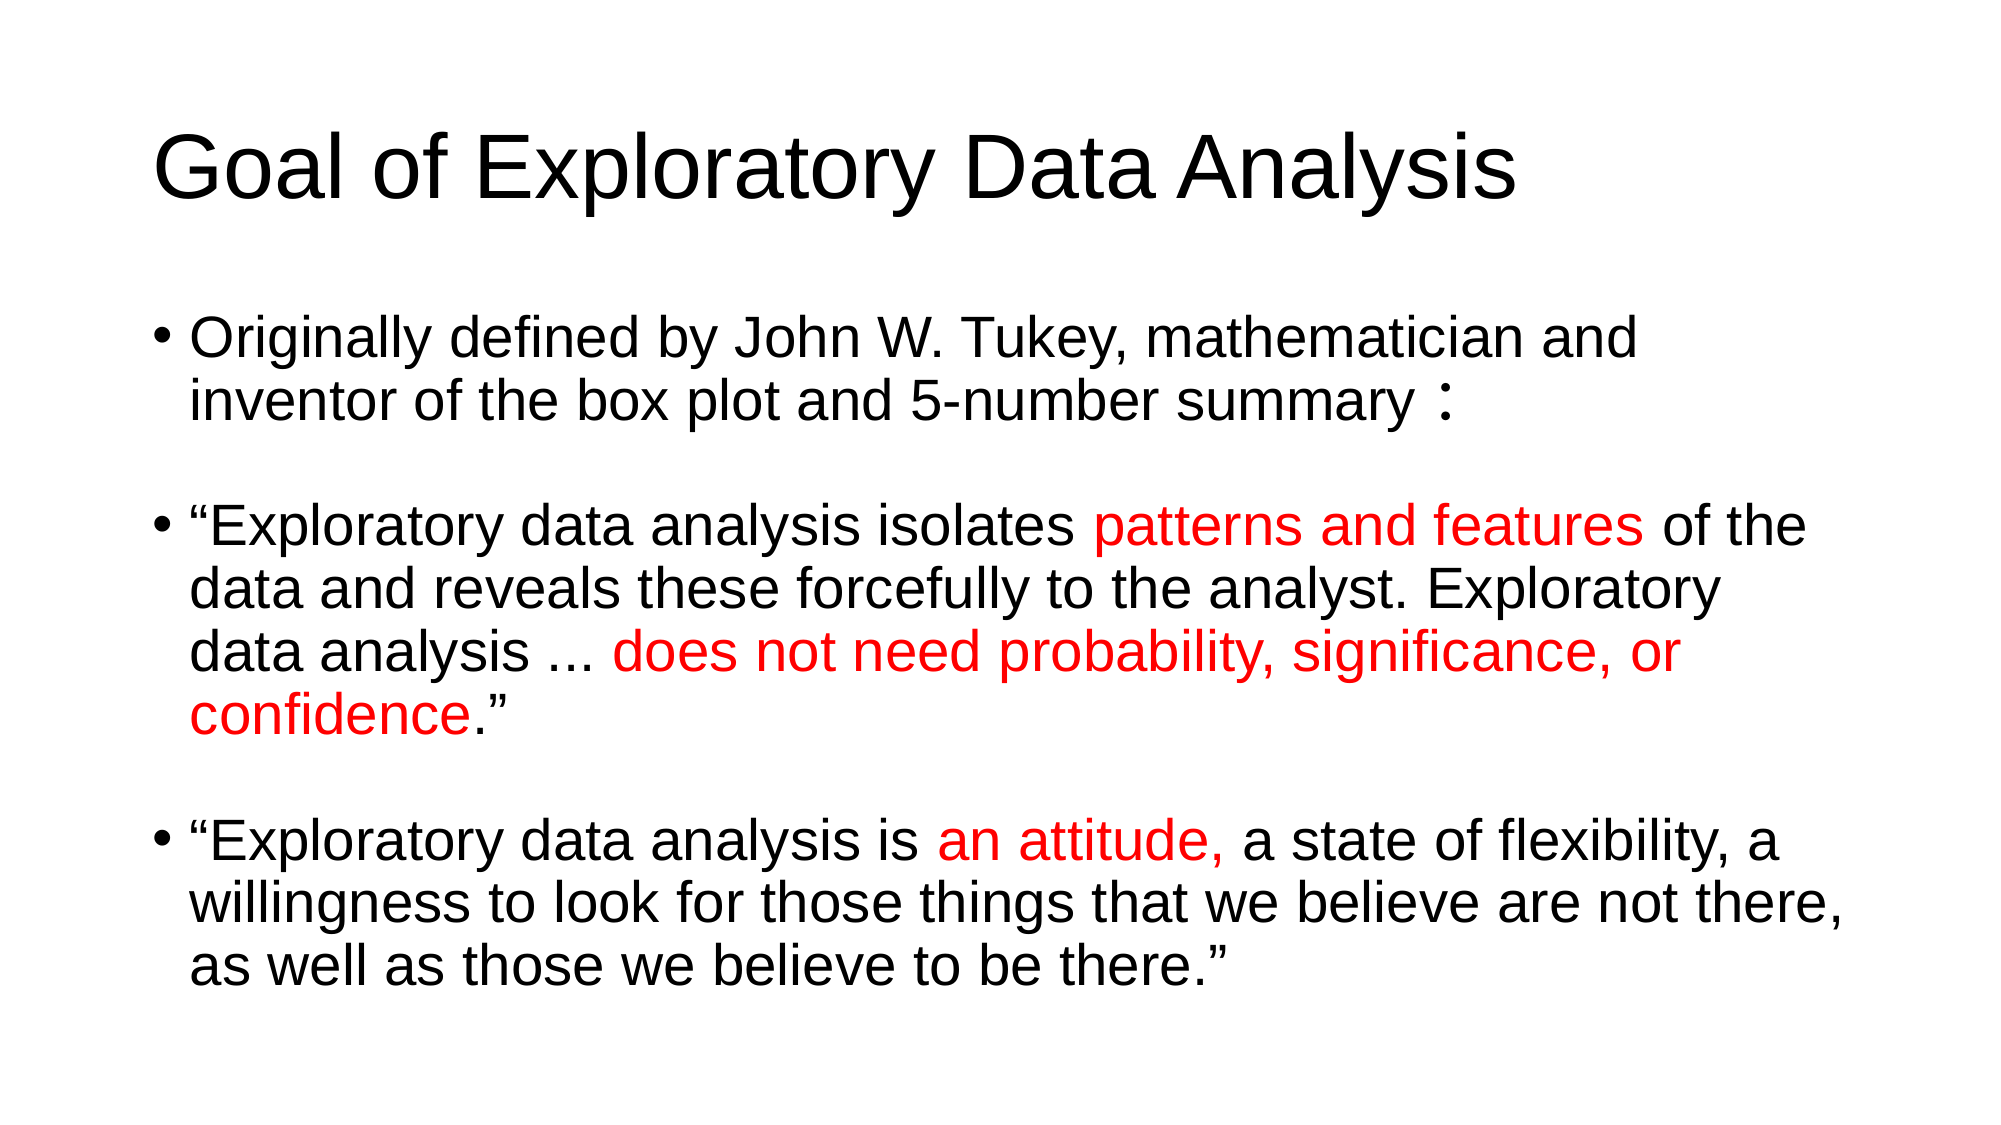

# Goal of Exploratory Data Analysis
Originally defined by John W. Tukey, mathematician and inventor of the box plot and 5-number summary：

“Exploratory data analysis isolates patterns and features of the data and reveals these forcefully to the analyst. Exploratory data analysis ... does not need probability, significance, or confidence.”

“Exploratory data analysis is an attitude, a state of flexibility, a willingness to look for those things that we believe are not there, as well as those we believe to be there.”